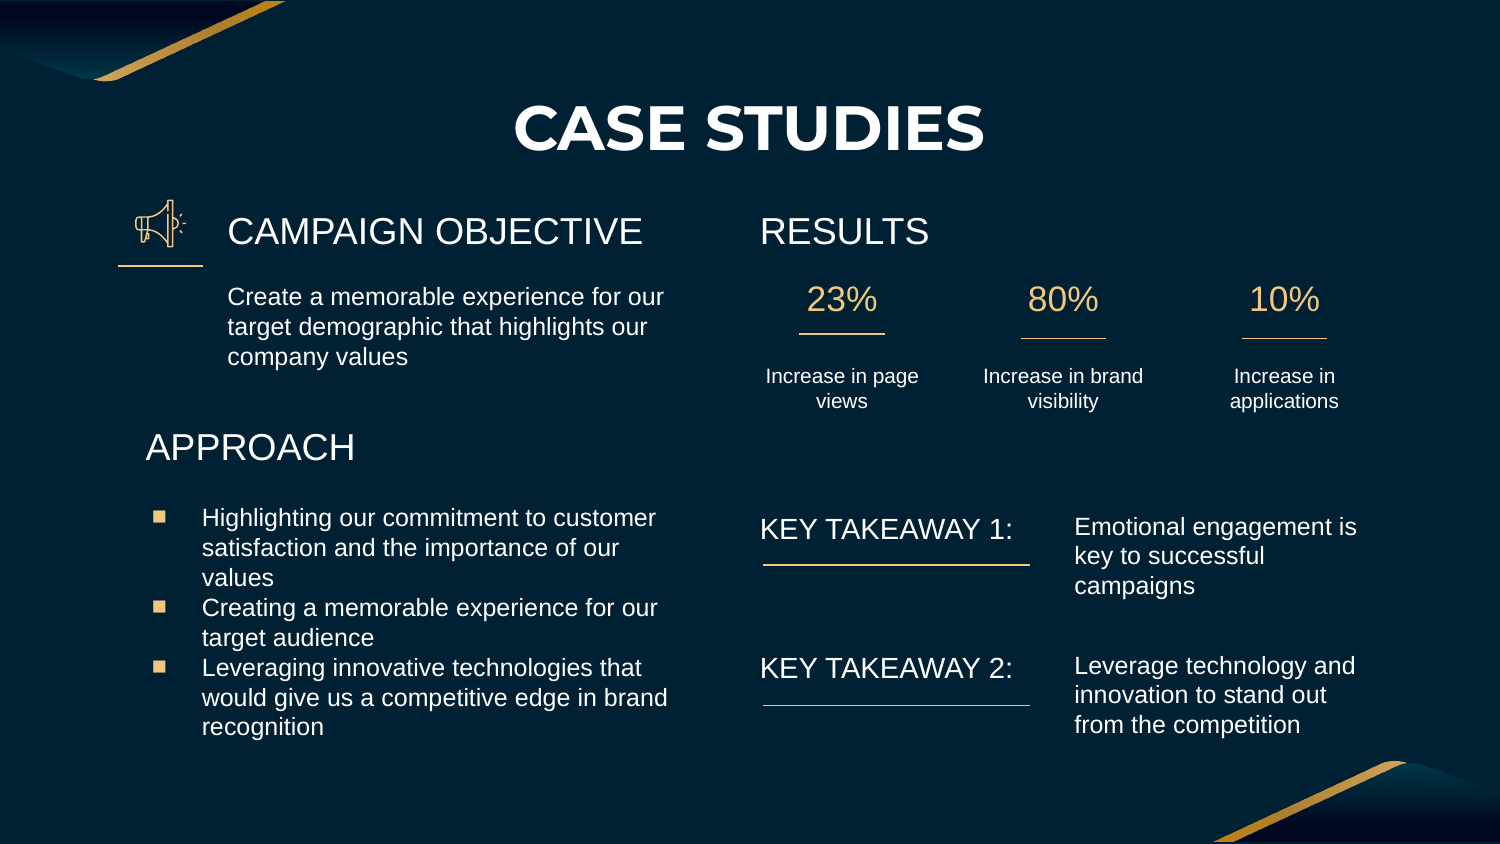

# CASE STUDIES
CAMPAIGN OBJECTIVE
RESULTS

23%
80%
10%
Create a memorable experience for our target demographic that highlights our company values
Increase in page views
Increase in brand visibility
Increase in applications
APPROACH
Highlighting our commitment to customer satisfaction and the importance of our values
Creating a memorable experience for our target audience
Leveraging innovative technologies that would give us a competitive edge in brand recognition
KEY TAKEAWAY 1:
Emotional engagement is key to successful campaigns
KEY TAKEAWAY 2:
Leverage technology and innovation to stand out from the competition